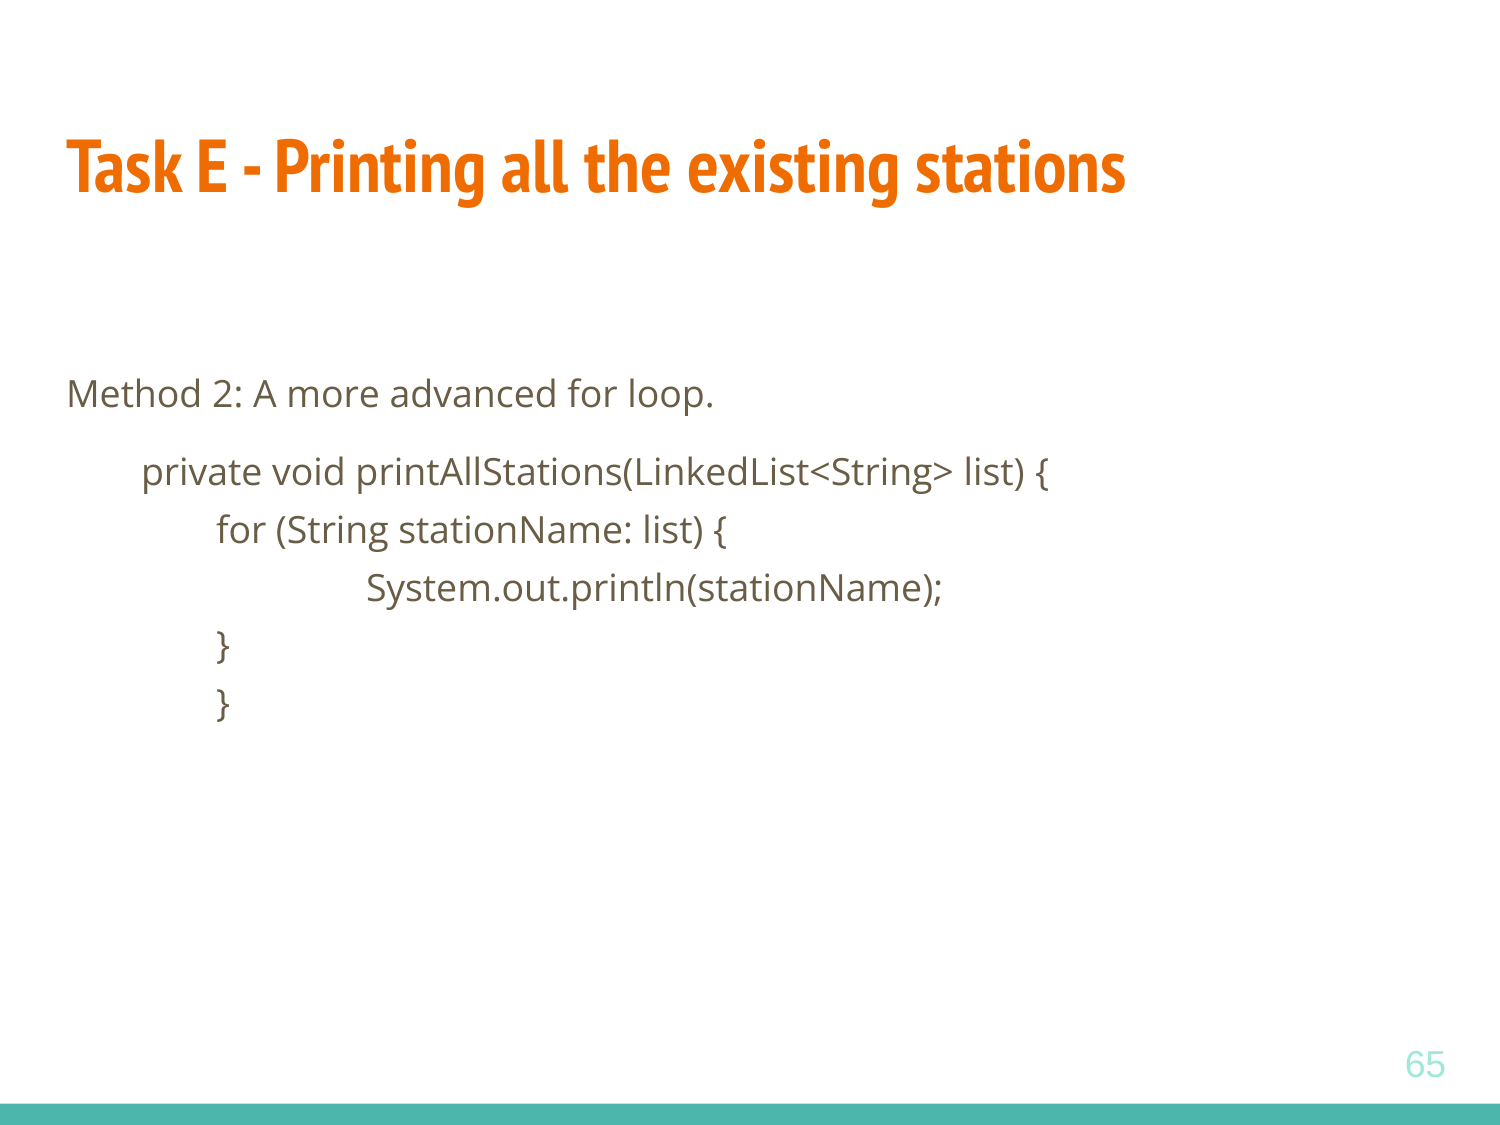

# Task E - Printing all the existing stations

Method 2: A more advanced for loop.
private void printAllStations(LinkedList<String> list) {
	for (String stationName: list) {
		System.out.println(stationName);
}
}

65